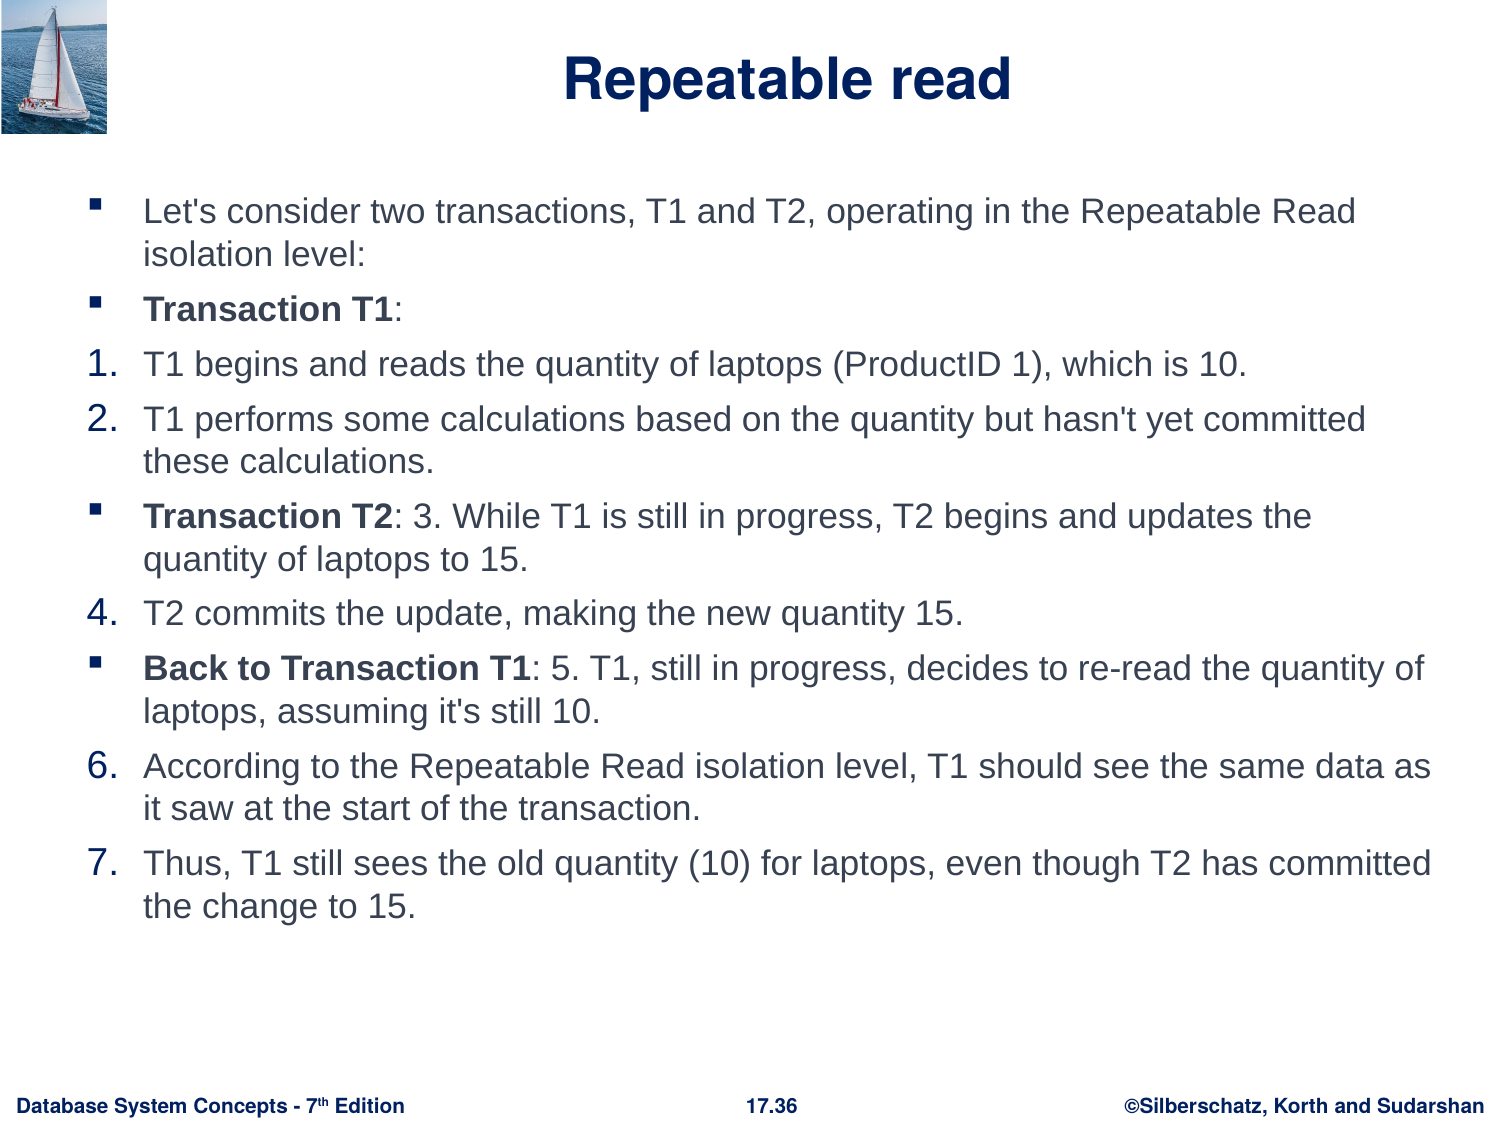

# Repeatable read
Let's consider two transactions, T1 and T2, operating in the Repeatable Read isolation level:
Transaction T1:
T1 begins and reads the quantity of laptops (ProductID 1), which is 10.
T1 performs some calculations based on the quantity but hasn't yet committed these calculations.
Transaction T2: 3. While T1 is still in progress, T2 begins and updates the quantity of laptops to 15.
T2 commits the update, making the new quantity 15.
Back to Transaction T1: 5. T1, still in progress, decides to re-read the quantity of laptops, assuming it's still 10.
According to the Repeatable Read isolation level, T1 should see the same data as it saw at the start of the transaction.
Thus, T1 still sees the old quantity (10) for laptops, even though T2 has committed the change to 15.